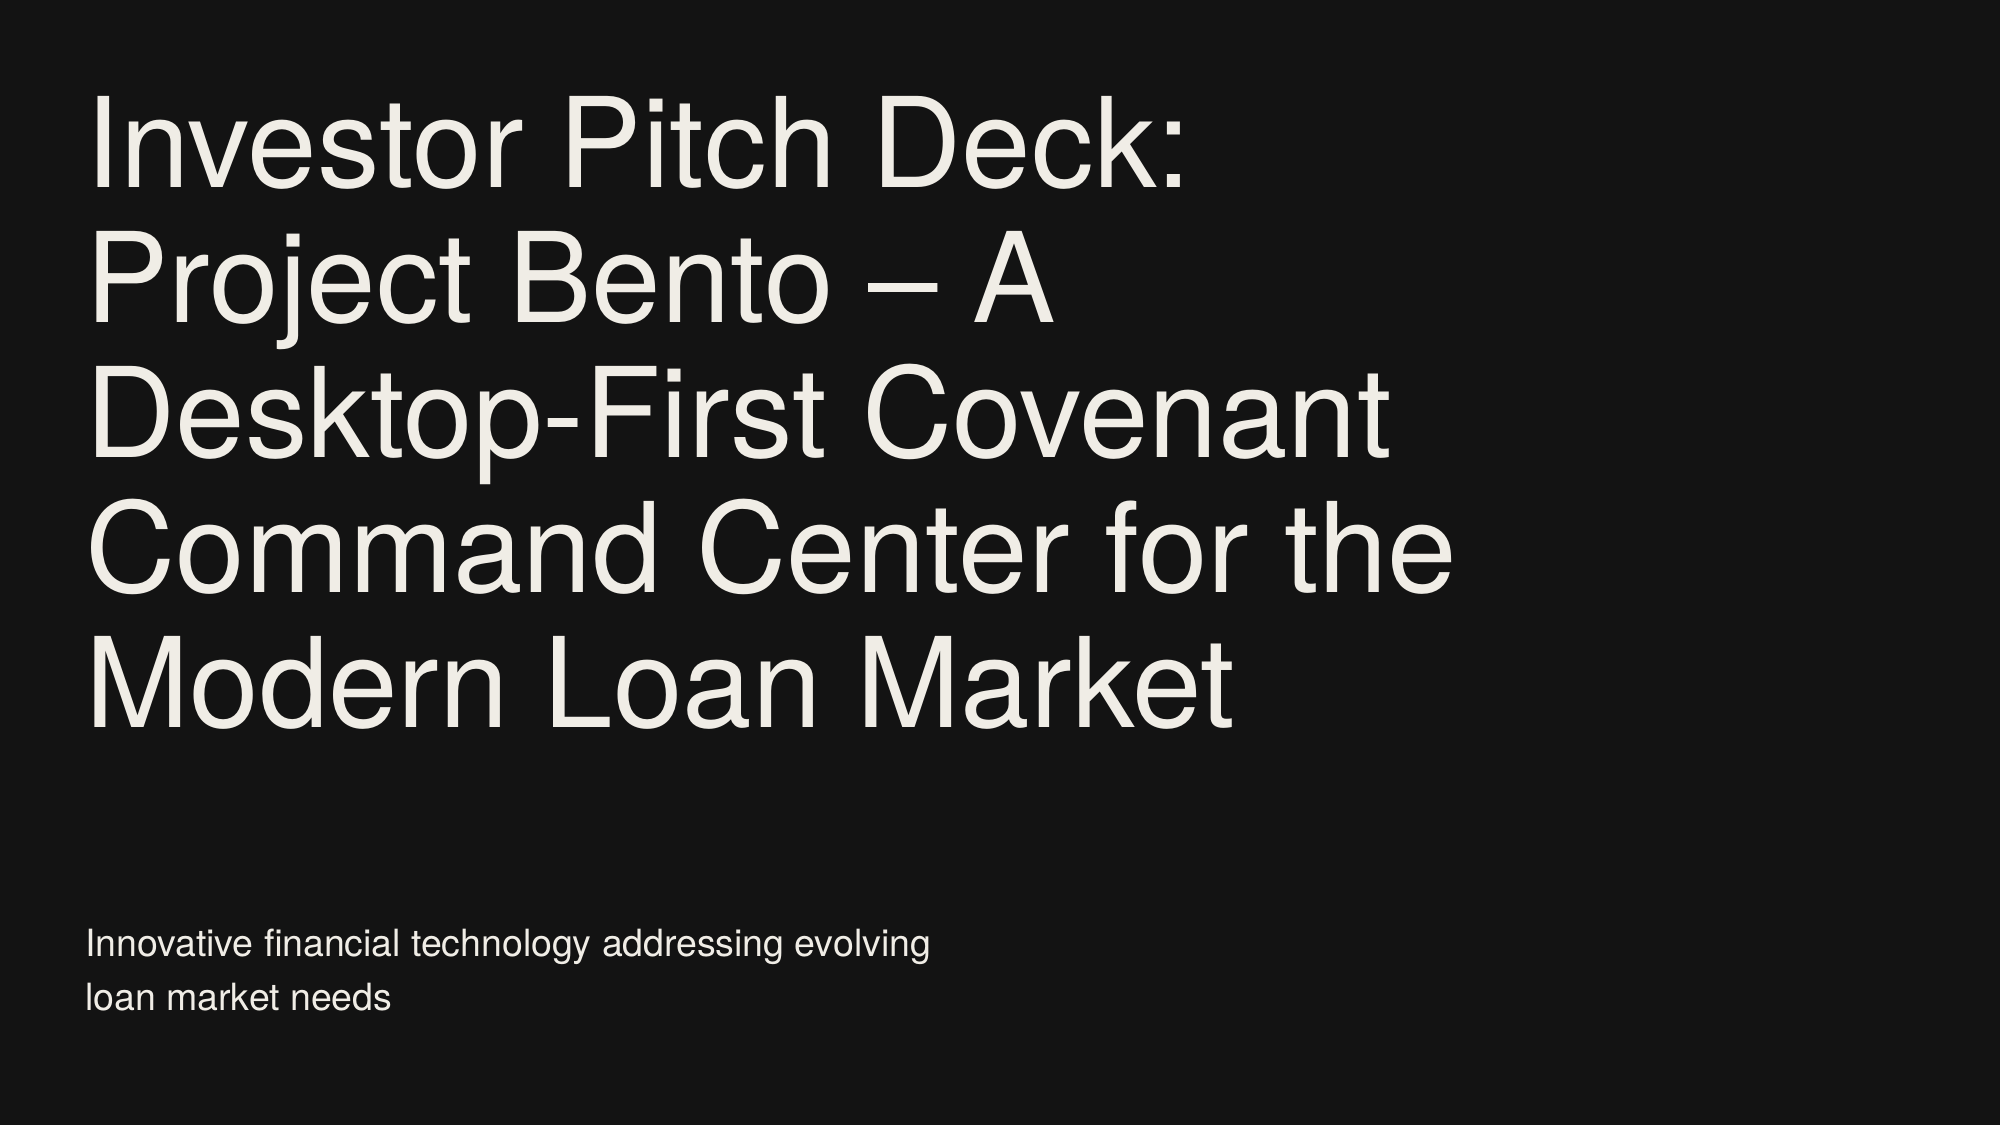

# Investor Pitch Deck: Project Bento – A Desktop-First Covenant Command Center for the Modern Loan Market
Innovative financial technology addressing evolving loan market needs